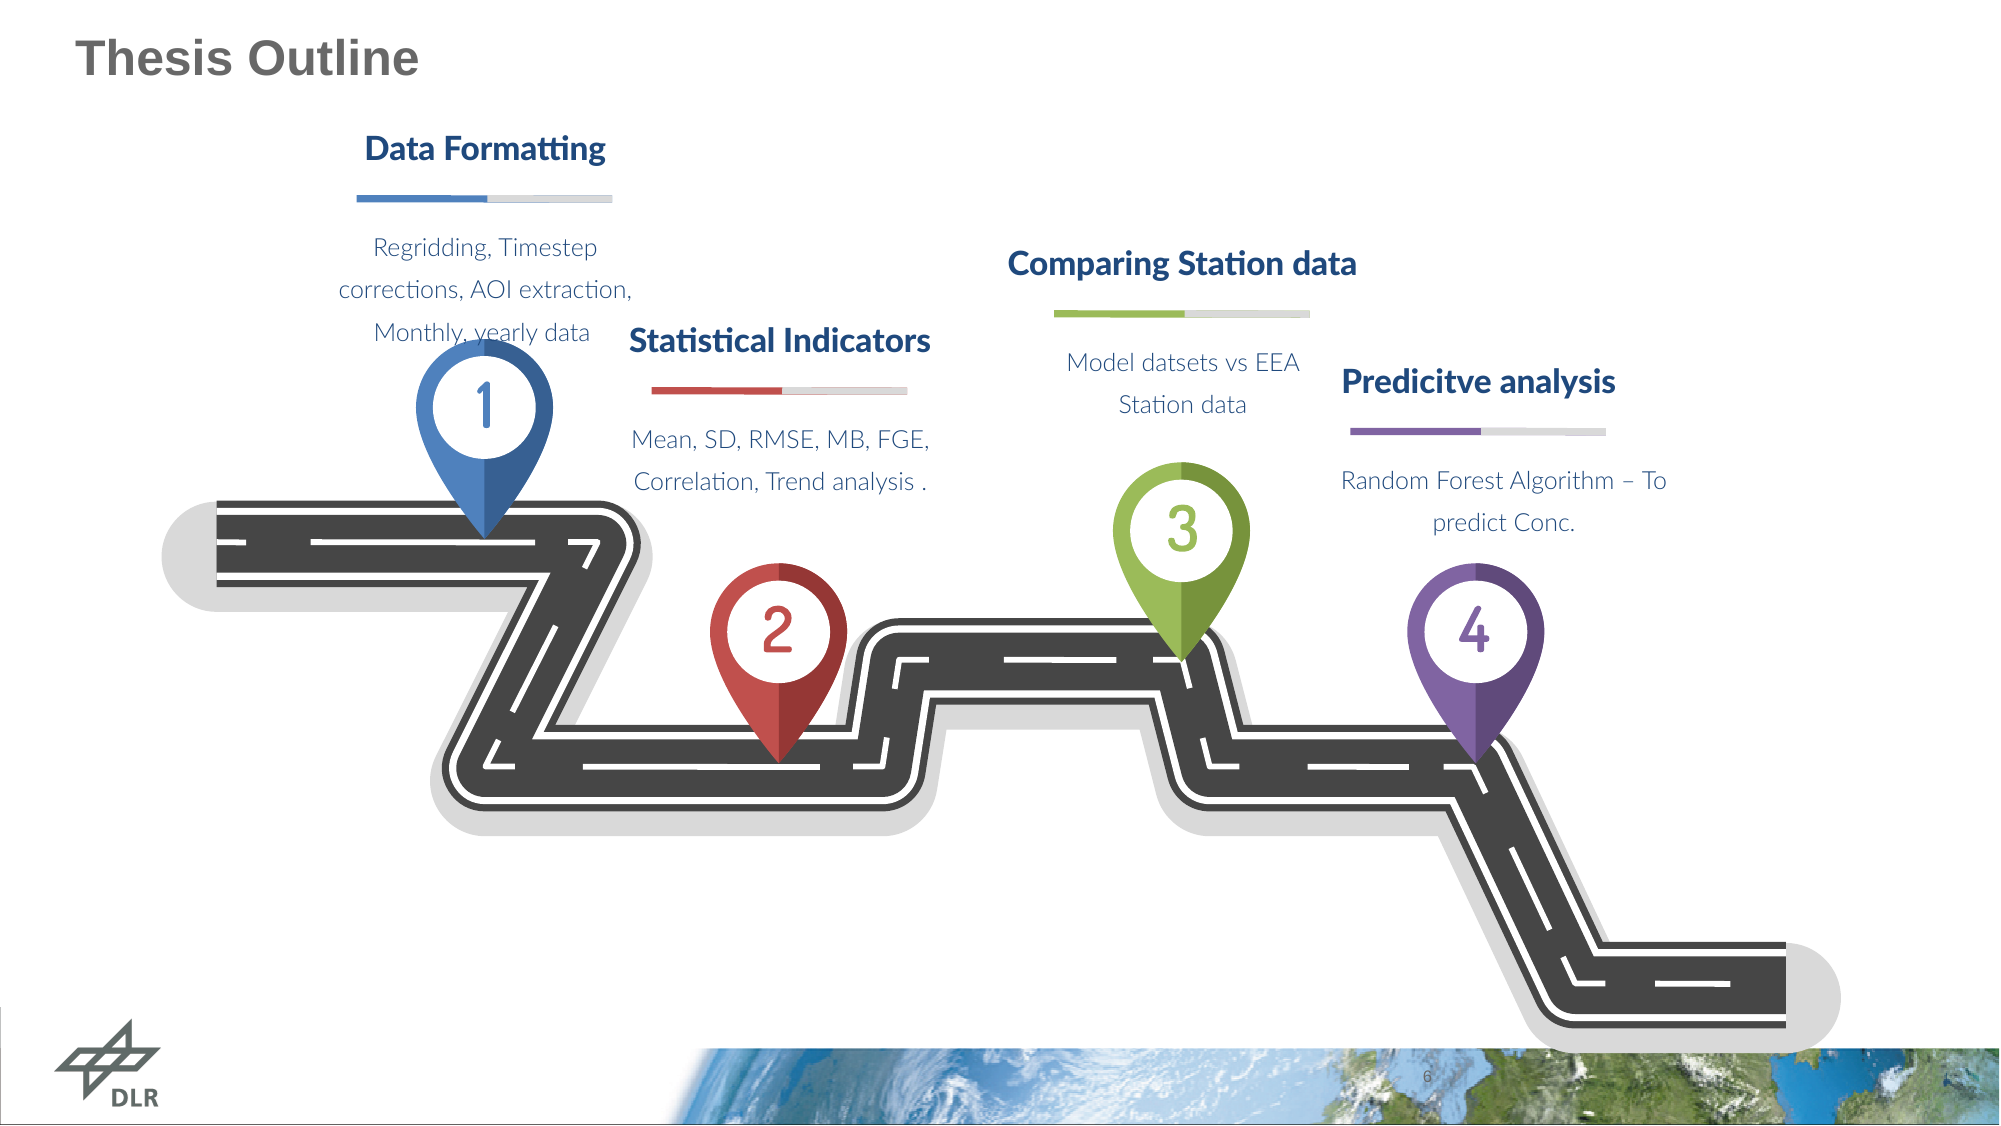

Thesis Outline
Data Formatting

Regridding, Timestep corrections, AOI extraction, Monthly, yearly data
Comparing Station data
Statistical Indicators

Model datsets vs EEA Station data

Predicitve analysis

Mean, SD, RMSE, MB, FGE, Correlation, Trend analysis .

Random Forest Algorithm – To predict Conc.

6